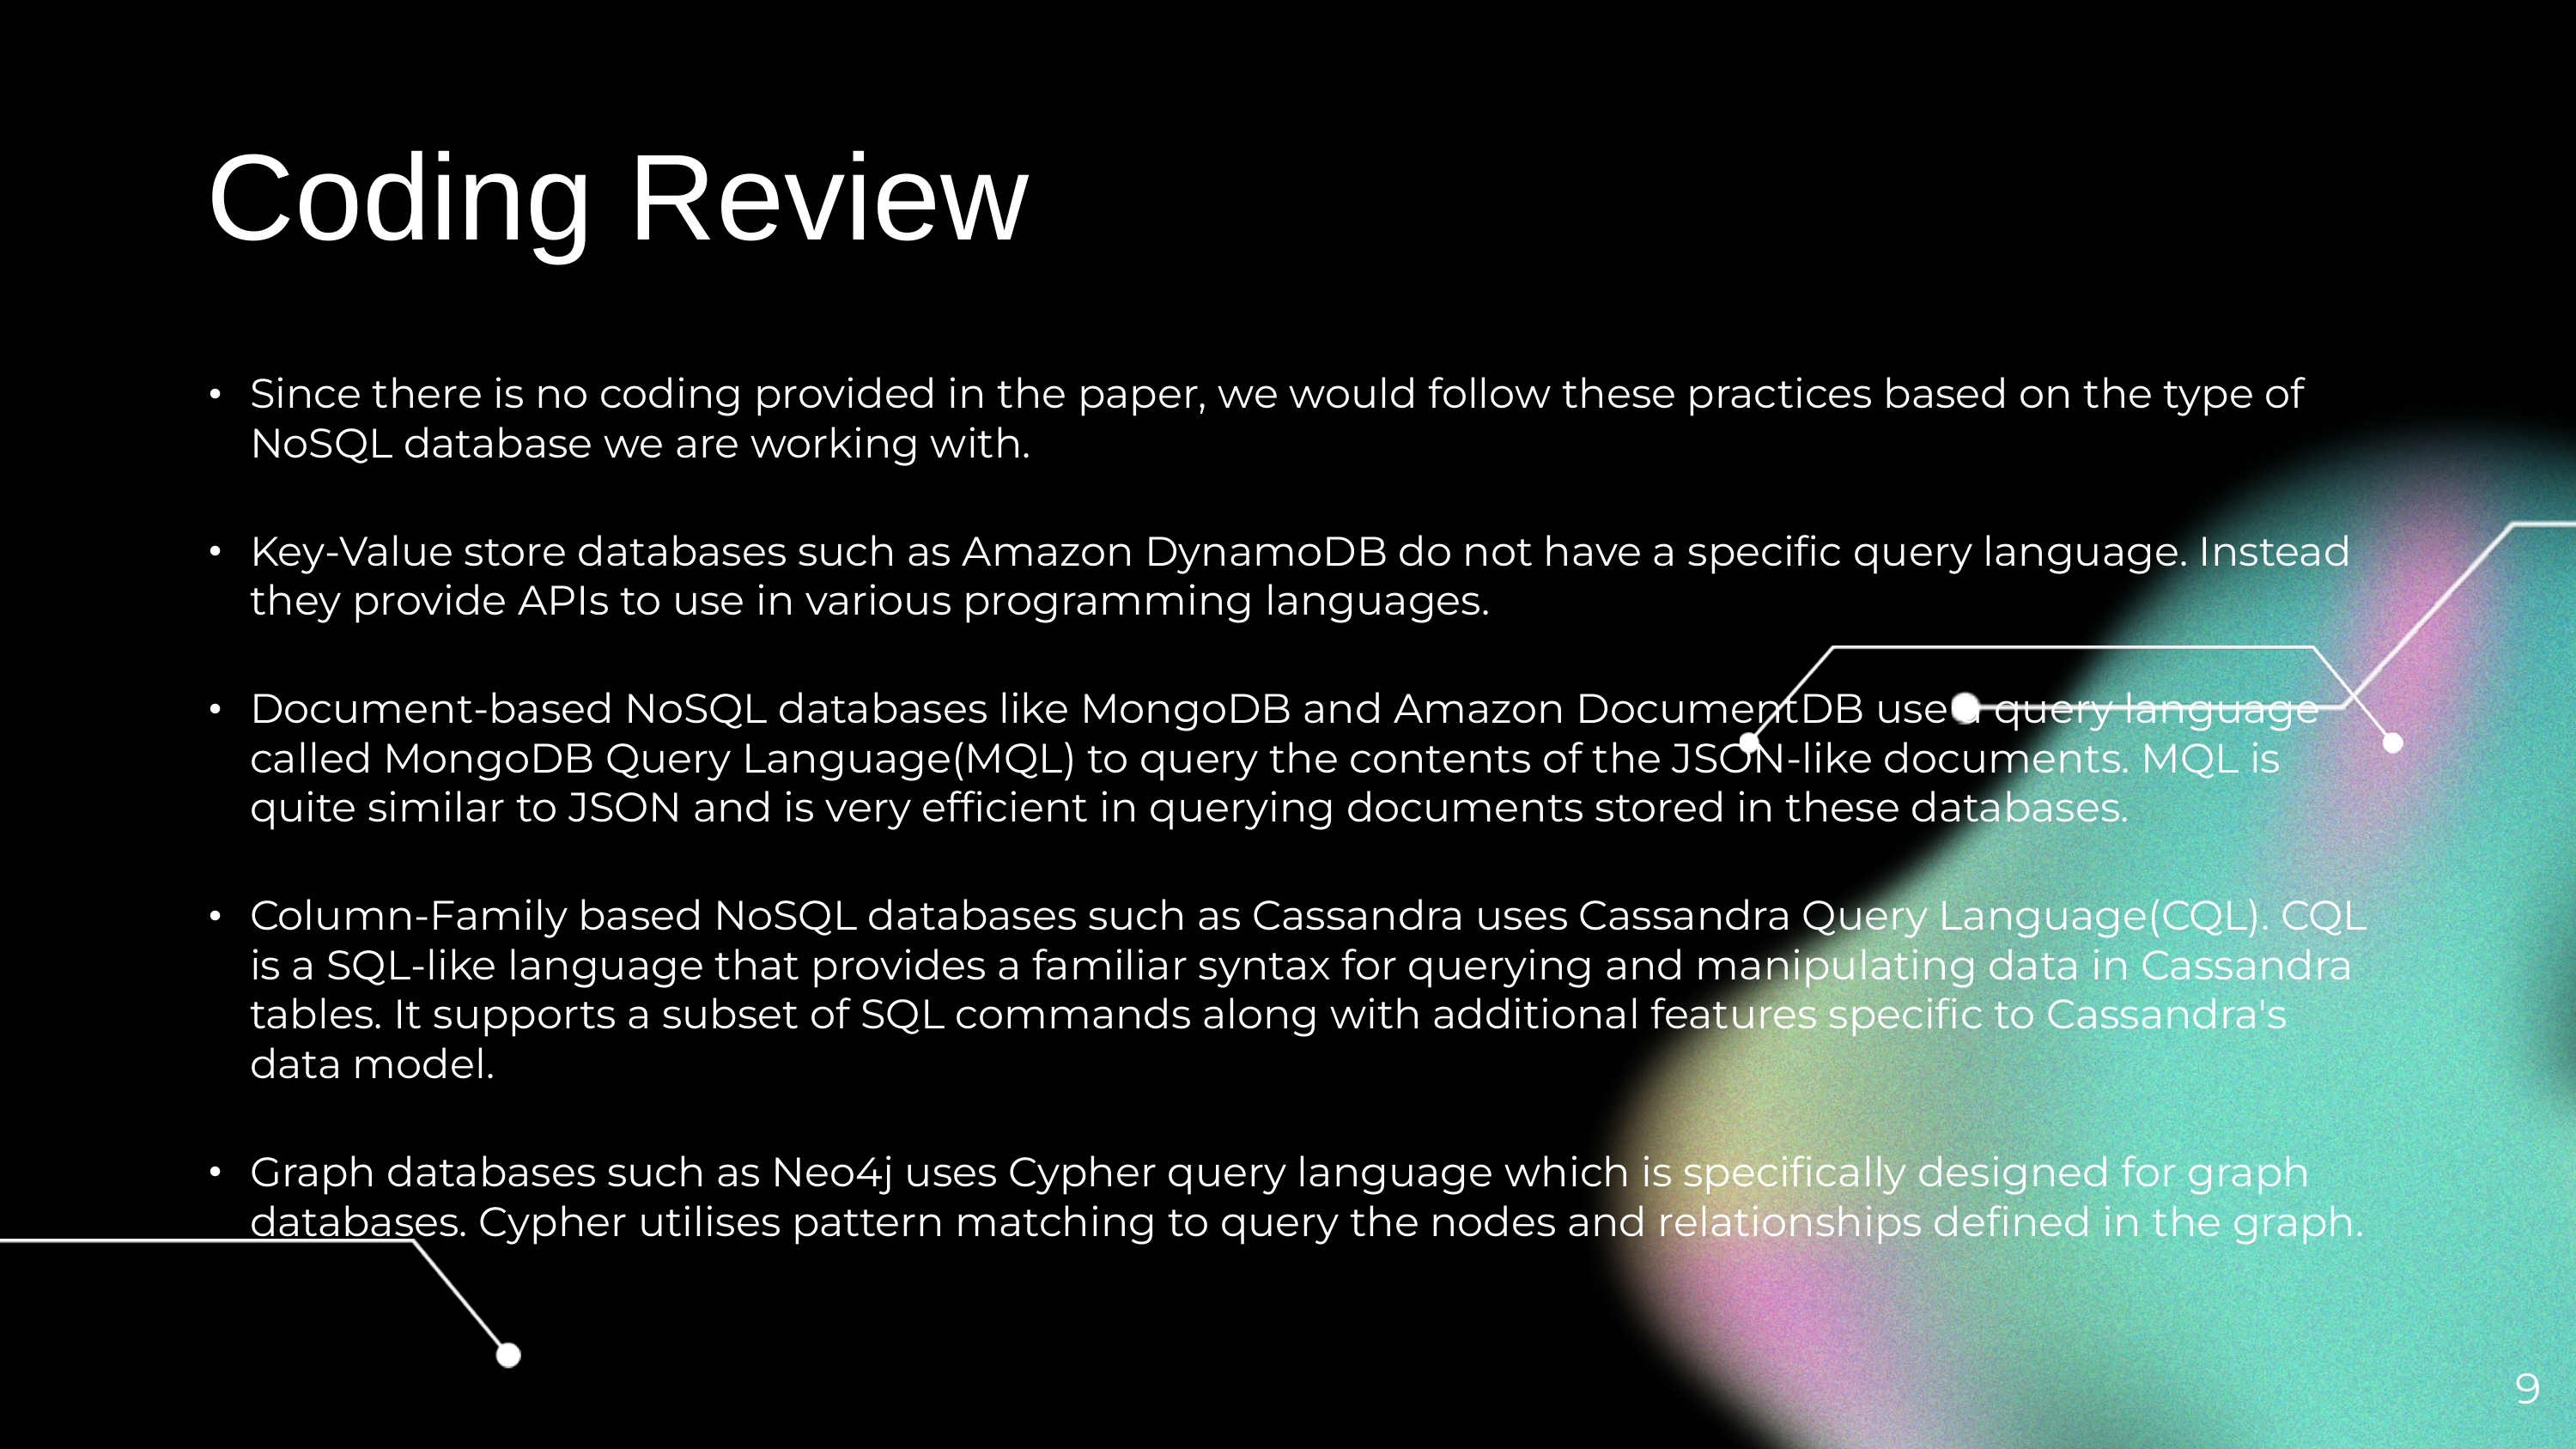

# Coding Review
Since there is no coding provided in the paper, we would follow these practices based on the type of NoSQL database we are working with.

Key-Value store databases such as Amazon DynamoDB do not have a specific query language. Instead they provide APIs to use in various programming languages.

Document-based NoSQL databases like MongoDB and Amazon DocumentDB use a query language called MongoDB Query Language(MQL) to query the contents of the JSON-like documents. MQL is quite similar to JSON and is very efficient in querying documents stored in these databases.

Column-Family based NoSQL databases such as Cassandra uses Cassandra Query Language(CQL). CQL is a SQL-like language that provides a familiar syntax for querying and manipulating data in Cassandra tables. It supports a subset of SQL commands along with additional features specific to Cassandra's data model.

Graph databases such as Neo4j uses Cypher query language which is specifically designed for graph databases. Cypher utilises pattern matching to query the nodes and relationships defined in the graph.
9